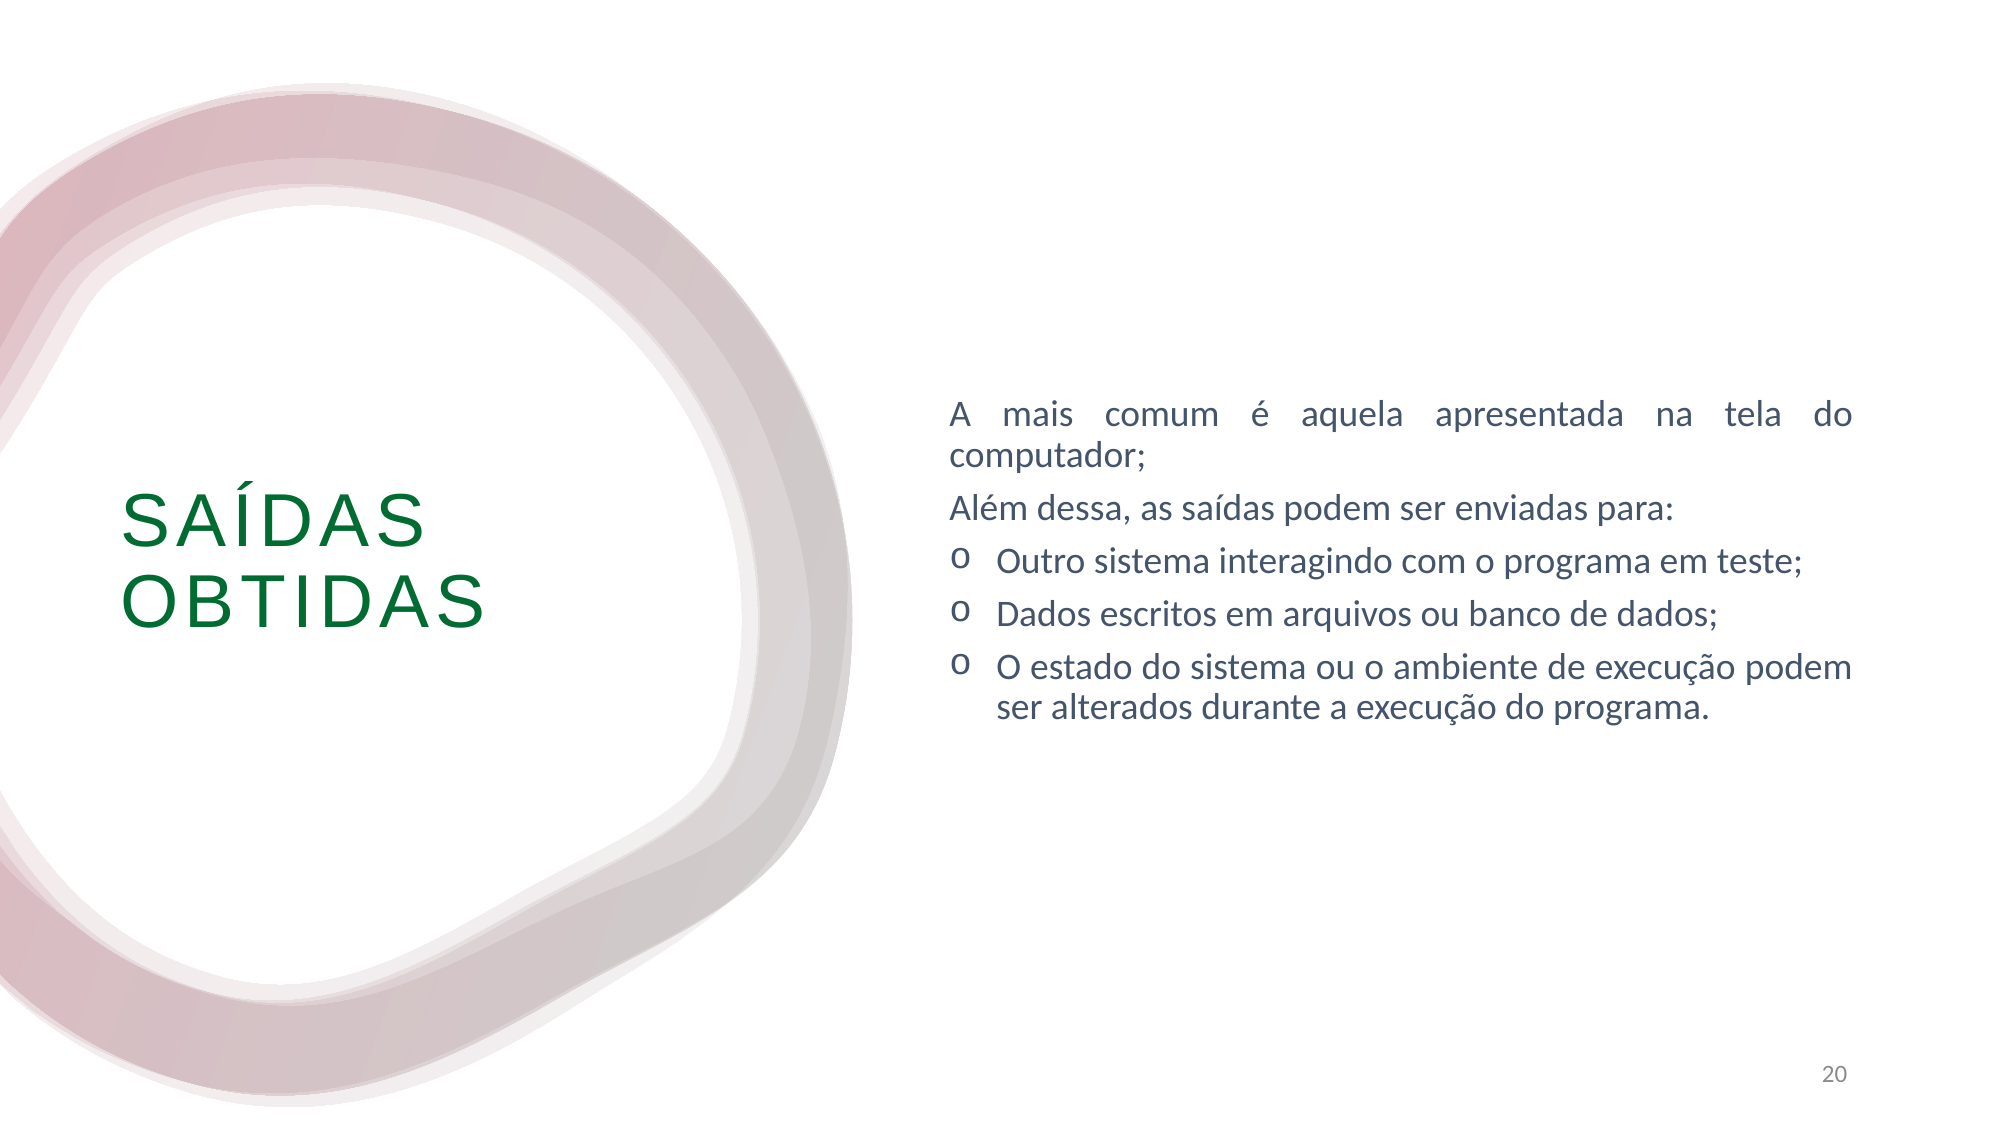

A mais comum é aquela apresentada na tela do computador;
Além dessa, as saídas podem ser enviadas para:
Outro sistema interagindo com o programa em teste;
Dados escritos em arquivos ou banco de dados;
O estado do sistema ou o ambiente de execução podem ser alterados durante a execução do programa.
# Saídas Obtidas
20